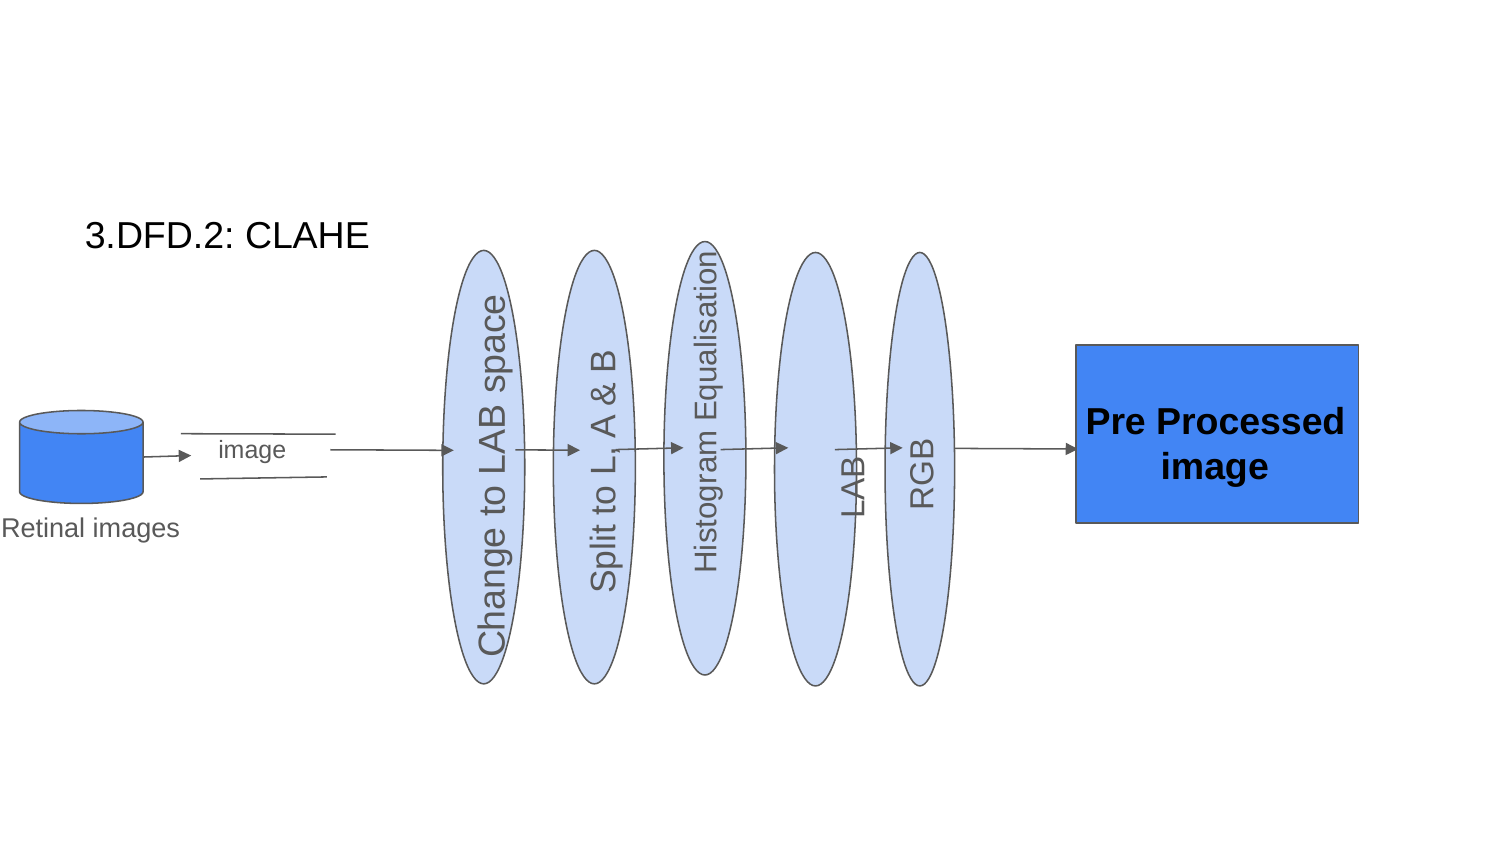

3.DFD.2: CLAHE

Split to L, A & B

Histogram Equalisation

Pre Processed
image

Change to LAB space
image
RGB
Retinal images
		LAB